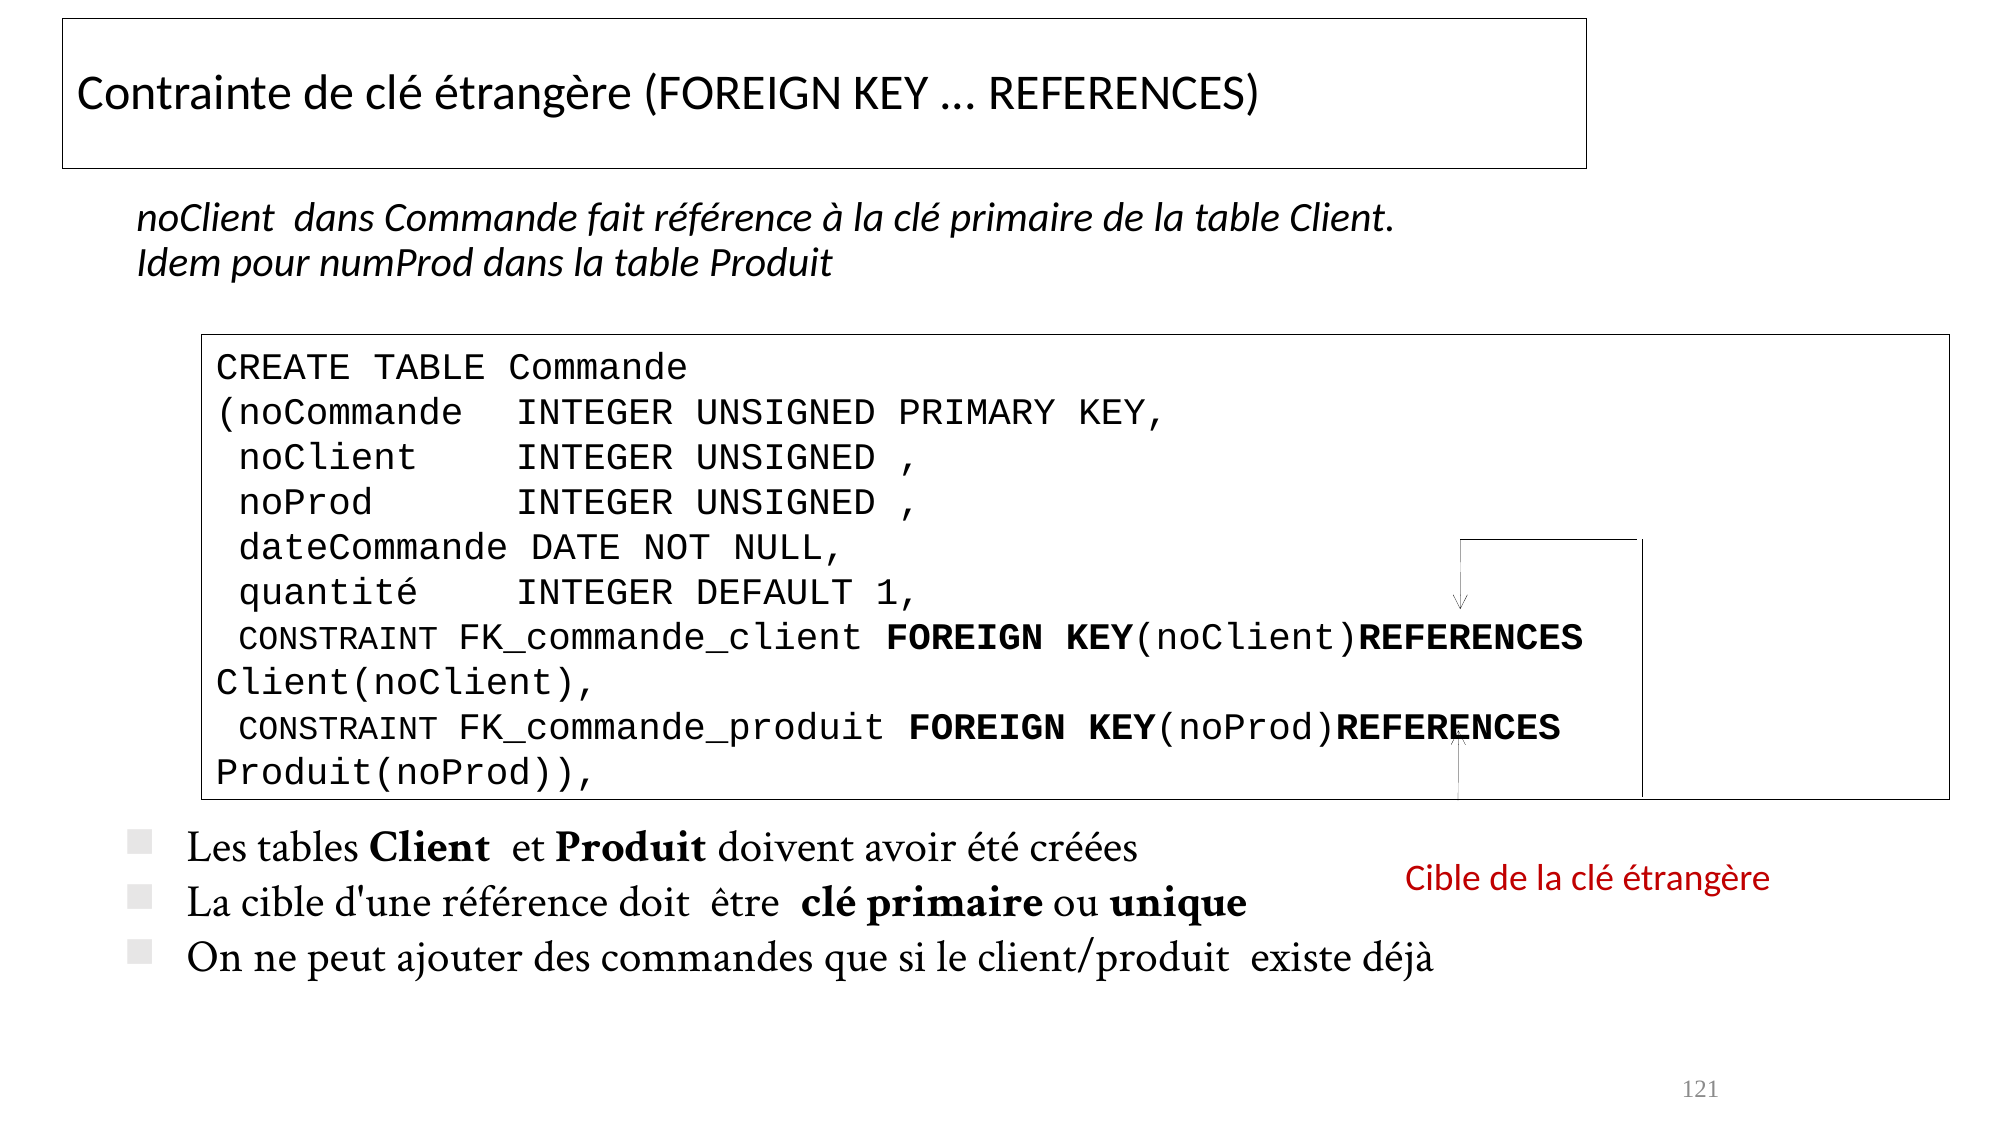

# Contrainte de clé étrangère (FOREIGN KEY ... REFERENCES)
noClient  dans Commande fait référence à la clé primaire de la table Client. Idem pour numProd dans la table Produit
CREATE TABLE Commande
(noCommande	INTEGER UNSIGNED PRIMARY KEY,
 noClient	INTEGER UNSIGNED ,
 noProd	INTEGER UNSIGNED ,
 dateCommande DATE NOT NULL,
 quantité	INTEGER DEFAULT 1,
 CONSTRAINT FK_commande_client FOREIGN KEY(noClient)REFERENCES Client(noClient),
 CONSTRAINT FK_commande_produit FOREIGN KEY(noProd)REFERENCES Produit(noProd)),

Les tables Client  et Produit doivent avoir été créées
La cible d'une référence doit  être  clé primaire ou unique
On ne peut ajouter des commandes que si le client/produit  existe déjà
Cible de la clé étrangère
121